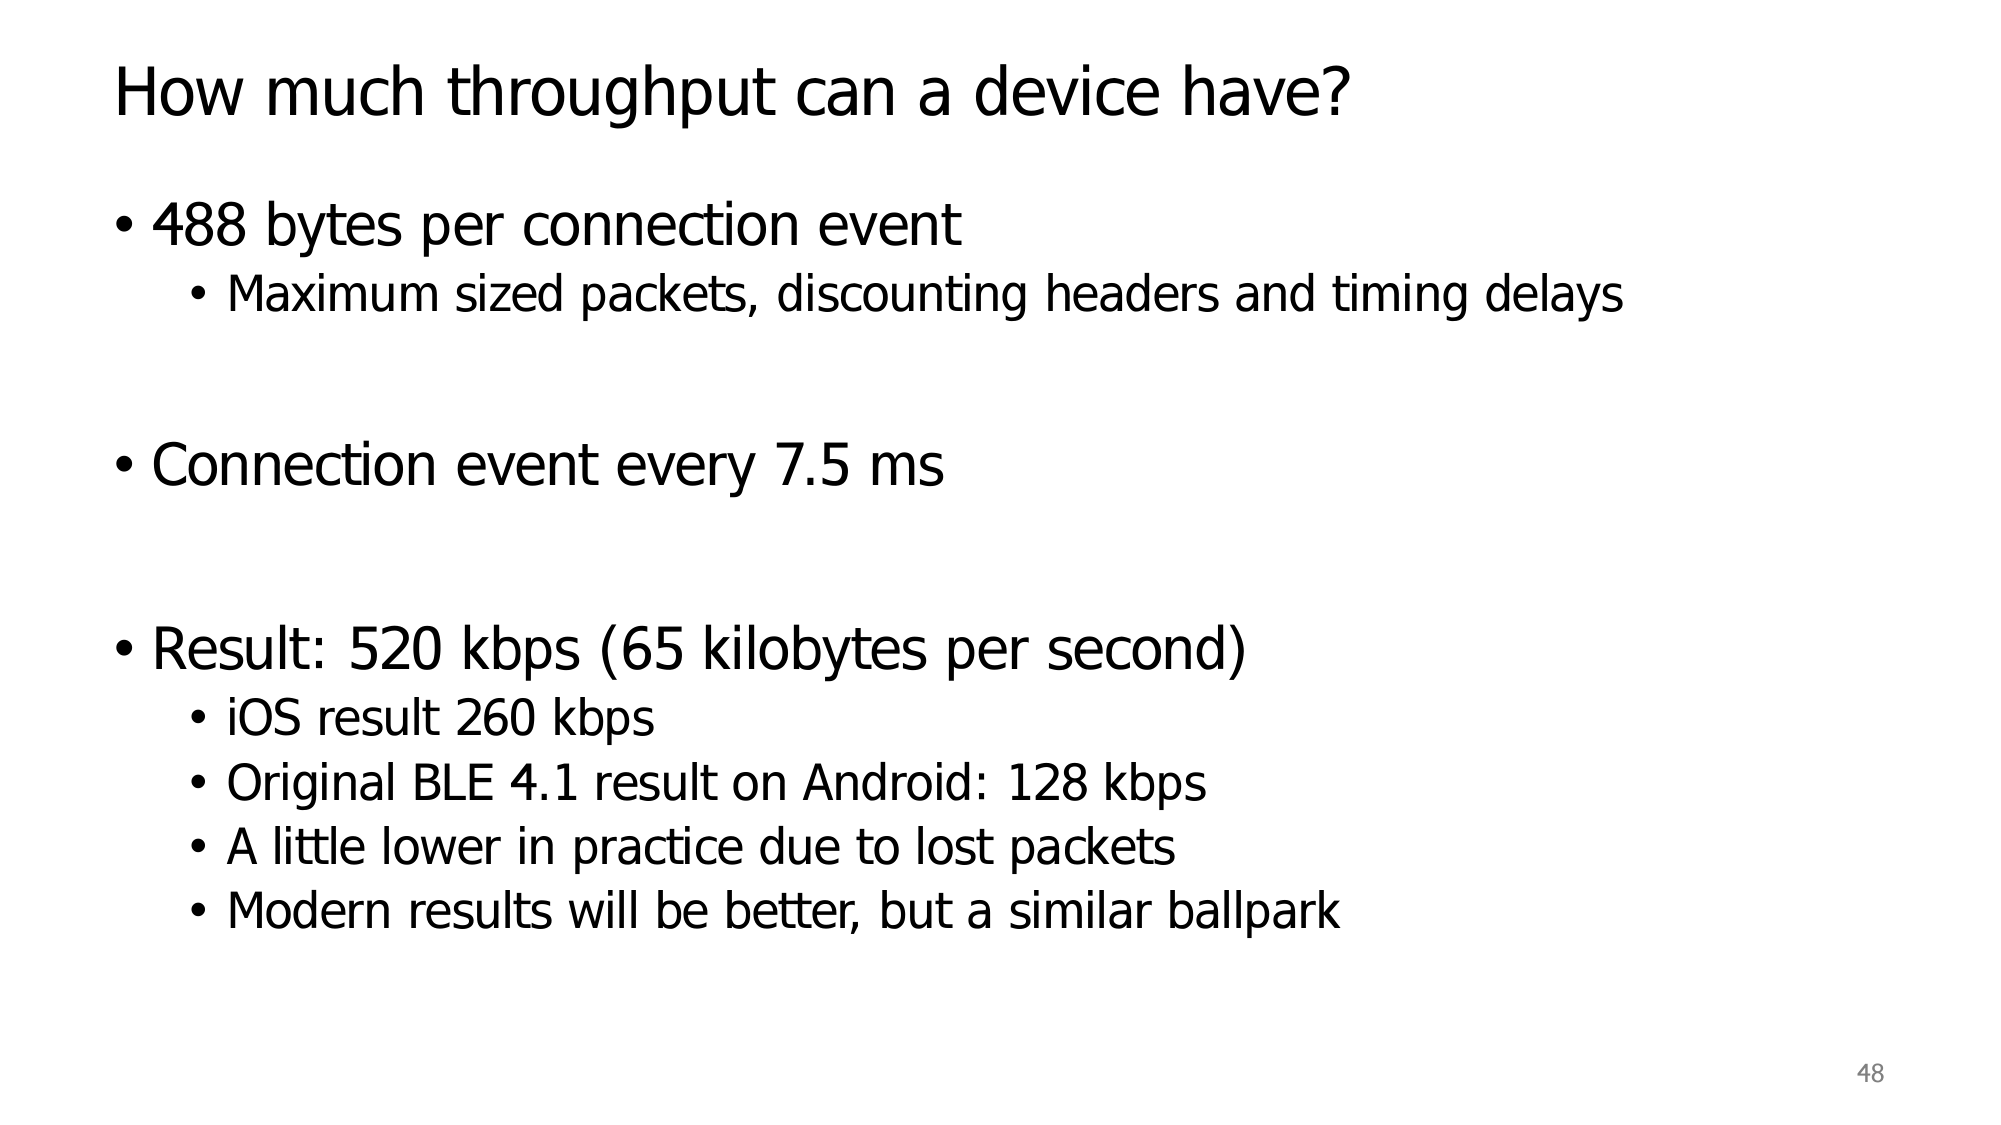

# How much throughput can a device have?
488 bytes per connection event
Maximum sized packets, discounting headers and timing delays

Connection event every 7.5 ms

Result: 520 kbps (65 kilobytes per second)
iOS result 260 kbps
Original BLE 4.1 result on Android: 128 kbps
A little lower in practice due to lost packets
Modern results will be better, but a similar ballpark
48